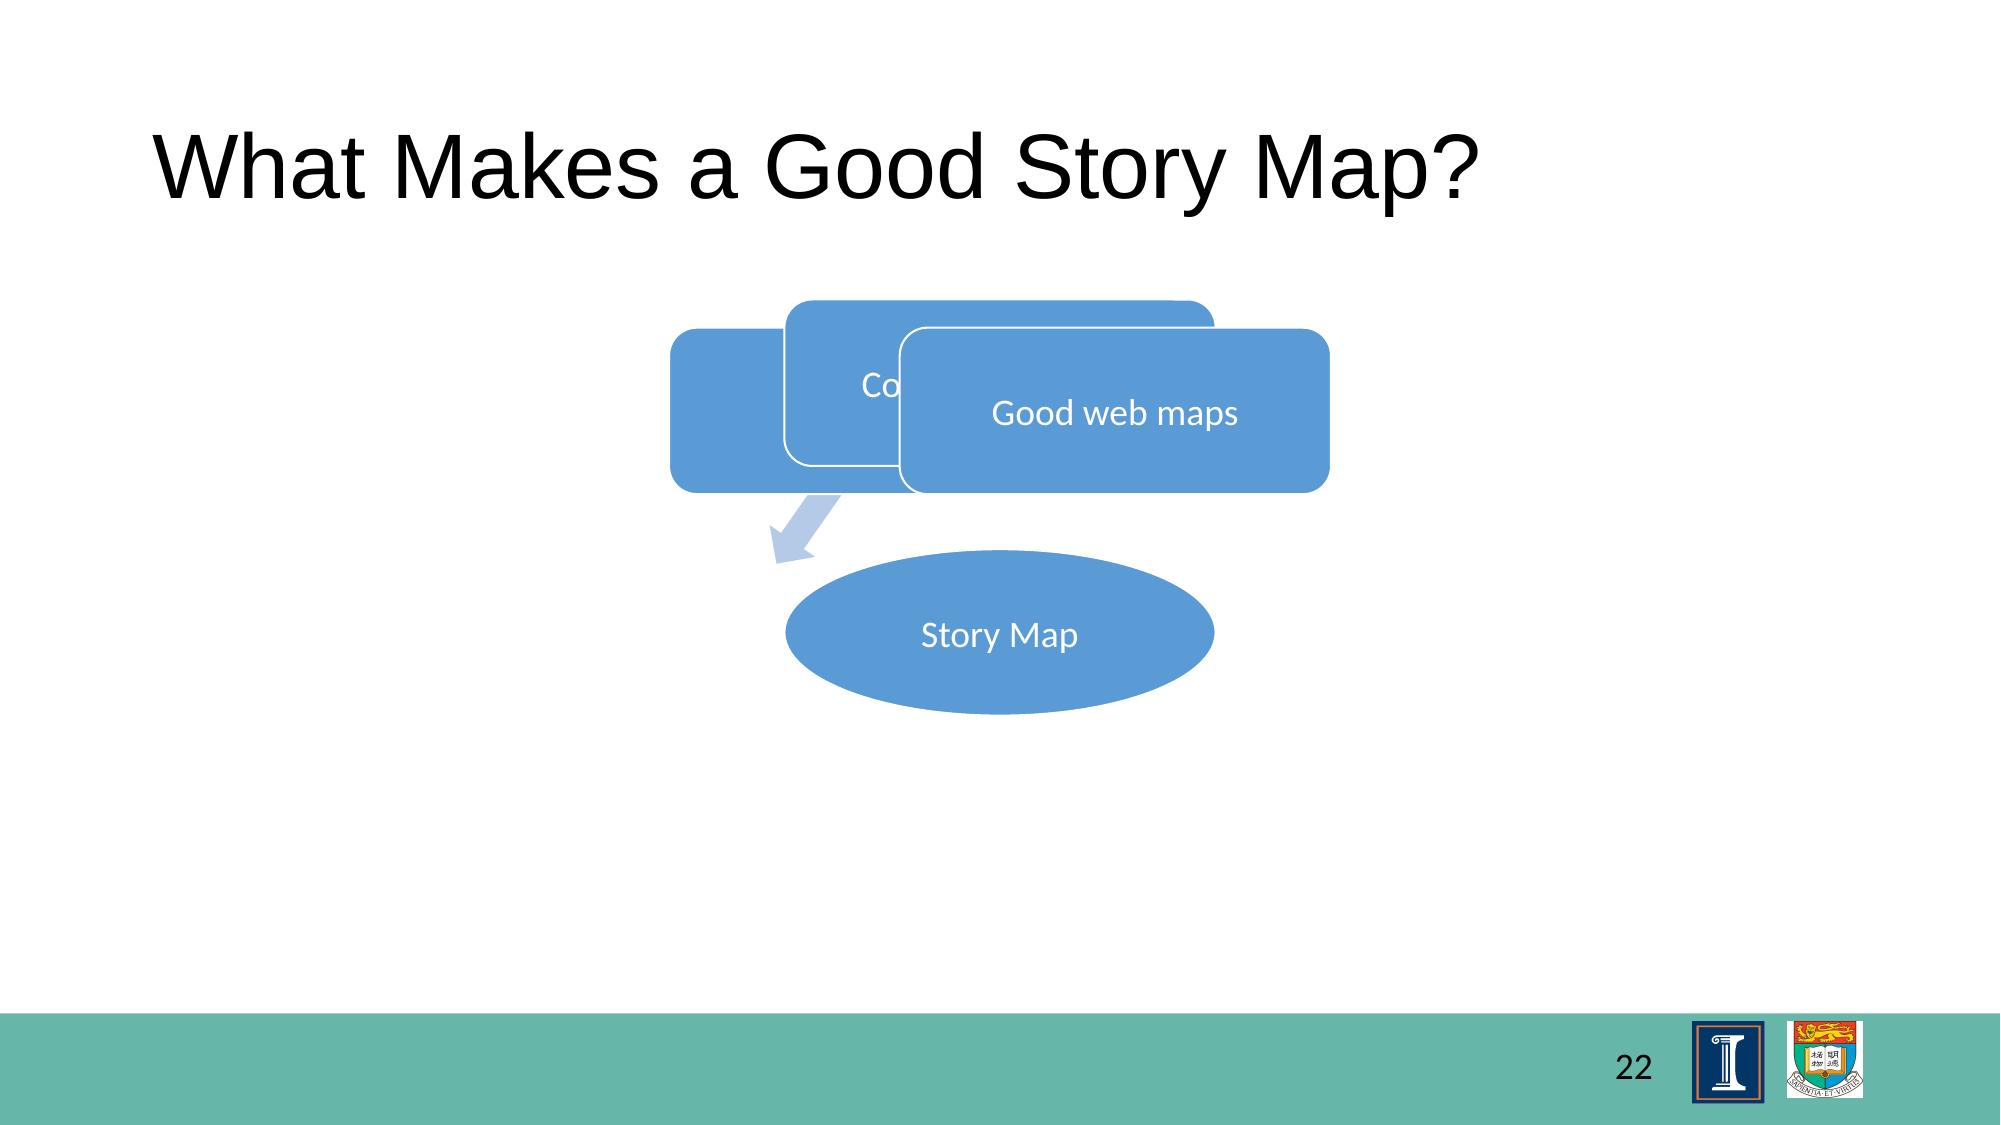

# What Makes a Good Story Map?
Story Map
Compelling Media
Good web maps
Strong Idea
22